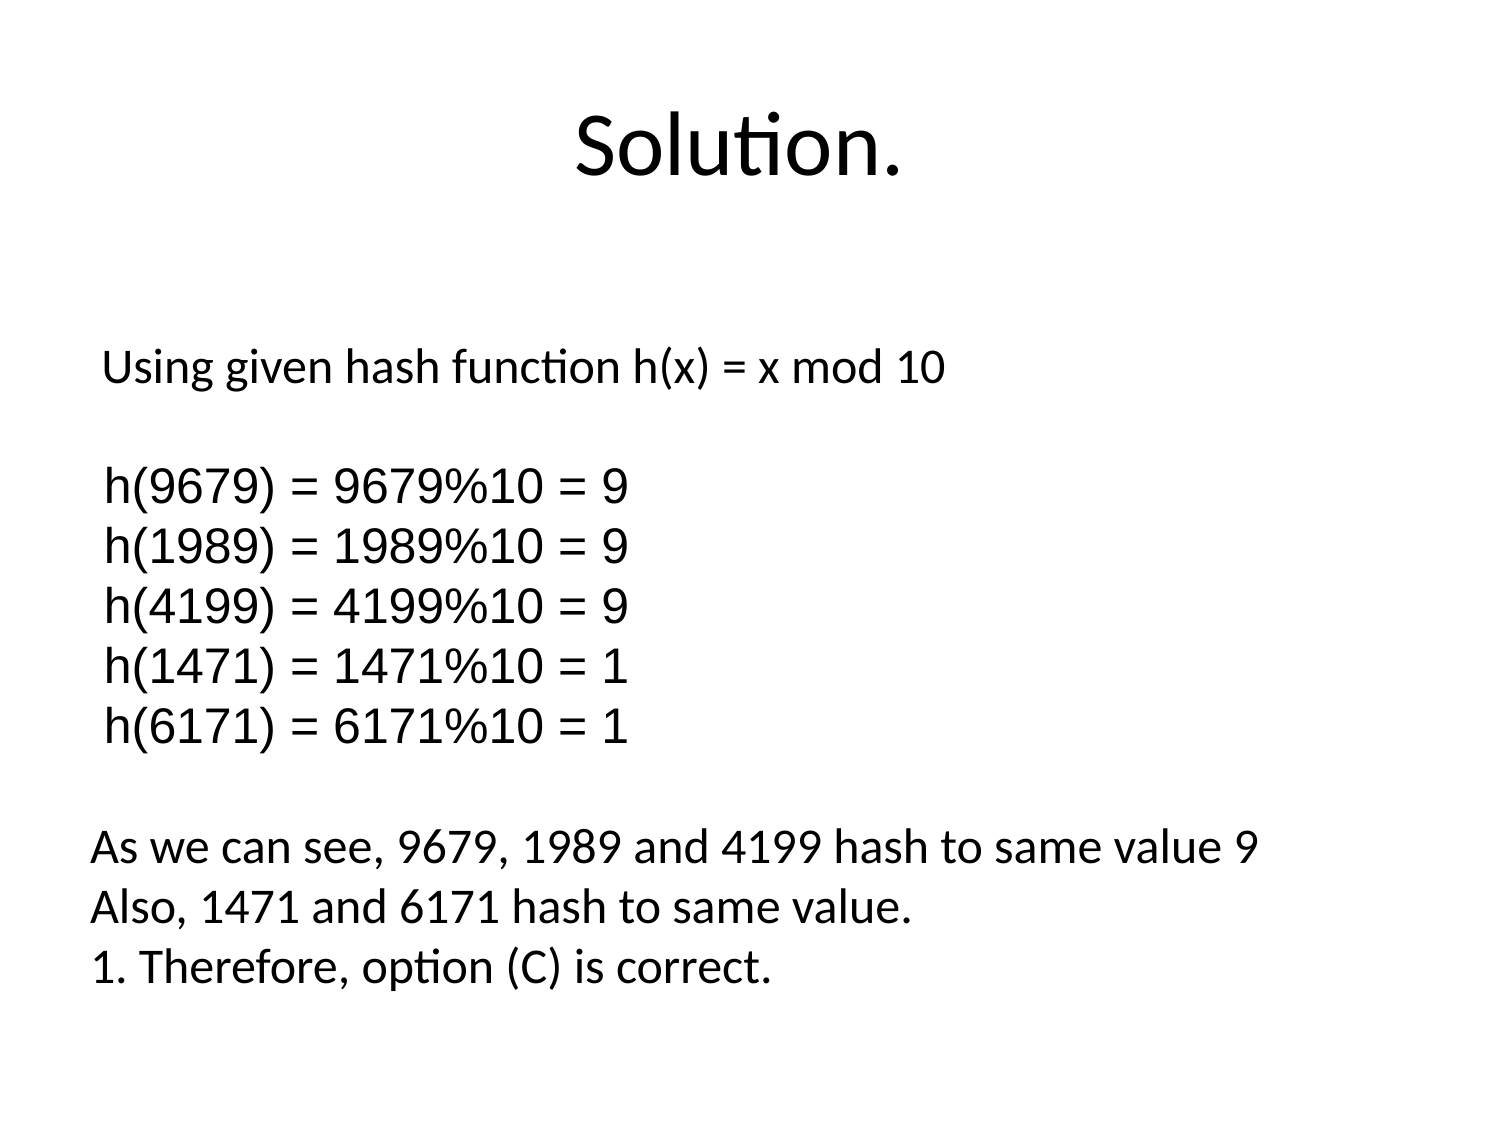

# Solution.

 Using given hash function h(x) = x mod 10

 h(9679) = 9679%10 = 9
 h(1989) = 1989%10 = 9
 h(4199) = 4199%10 = 9
 h(1471) = 1471%10 = 1
 h(6171) = 6171%10 = 1

As we can see, 9679, 1989 and 4199 hash to same value 9
Also, 1471 and 6171 hash to same value.
1. Therefore, option (C) is correct.